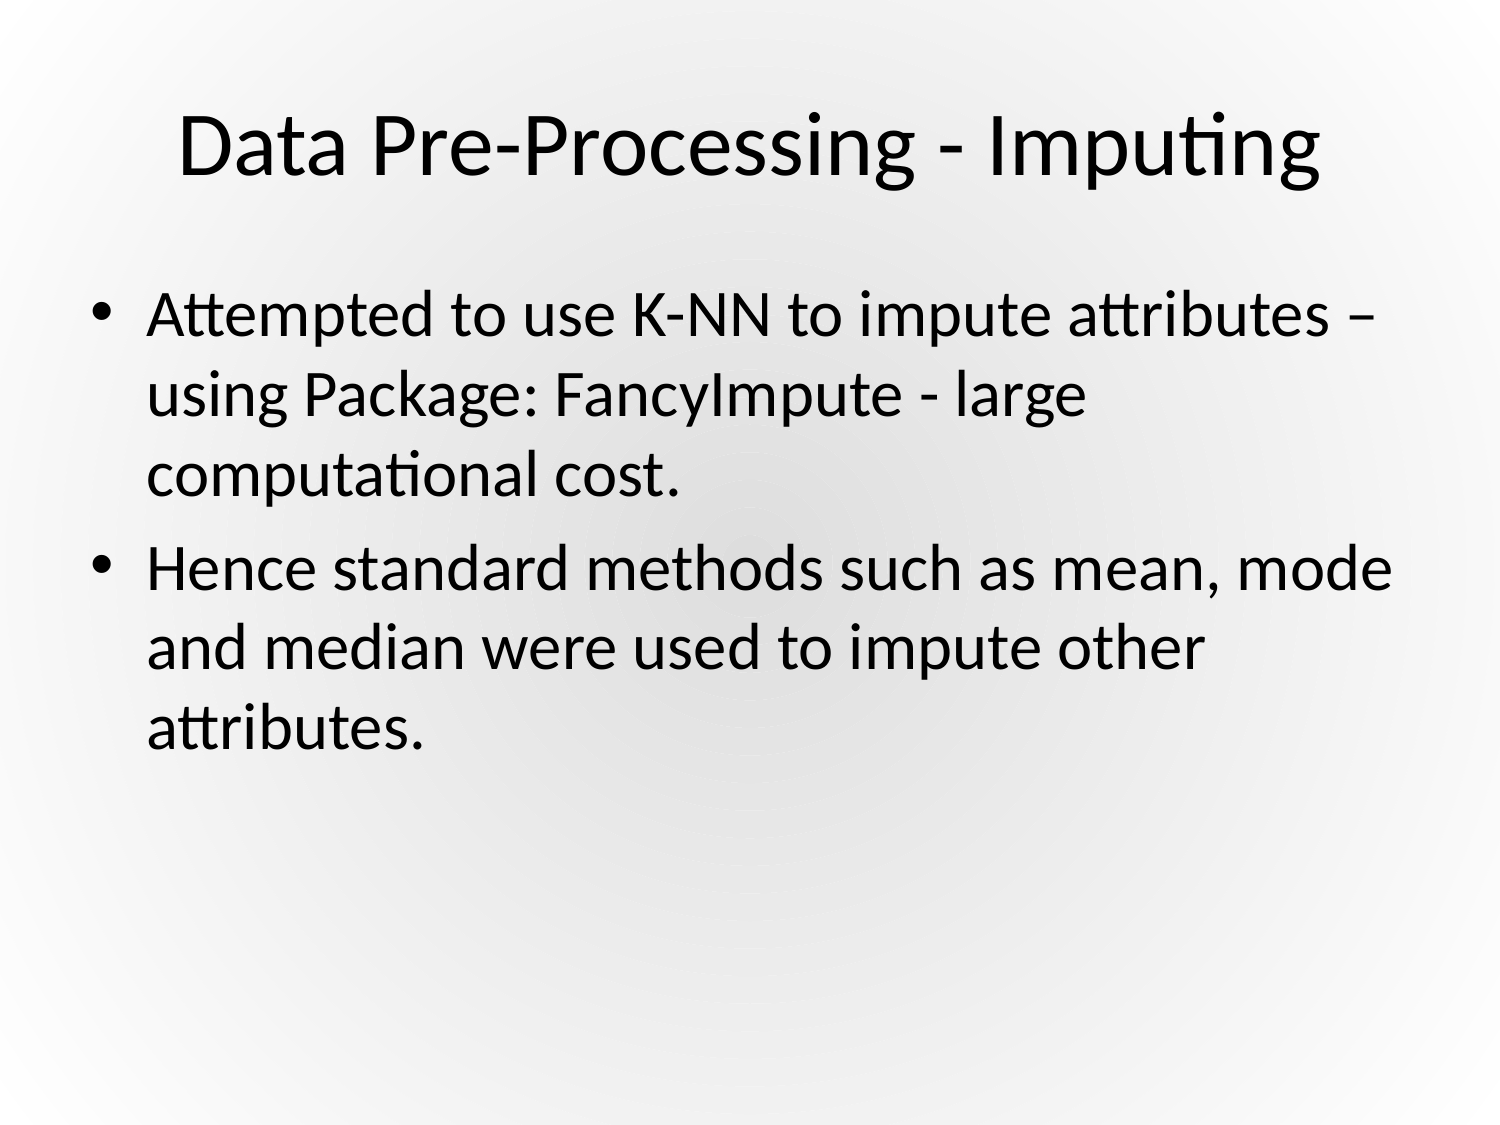

# Data Pre-Processing - Imputing
Attempted to use K-NN to impute attributes – using Package: FancyImpute - large computational cost.
Hence standard methods such as mean, mode and median were used to impute other attributes.